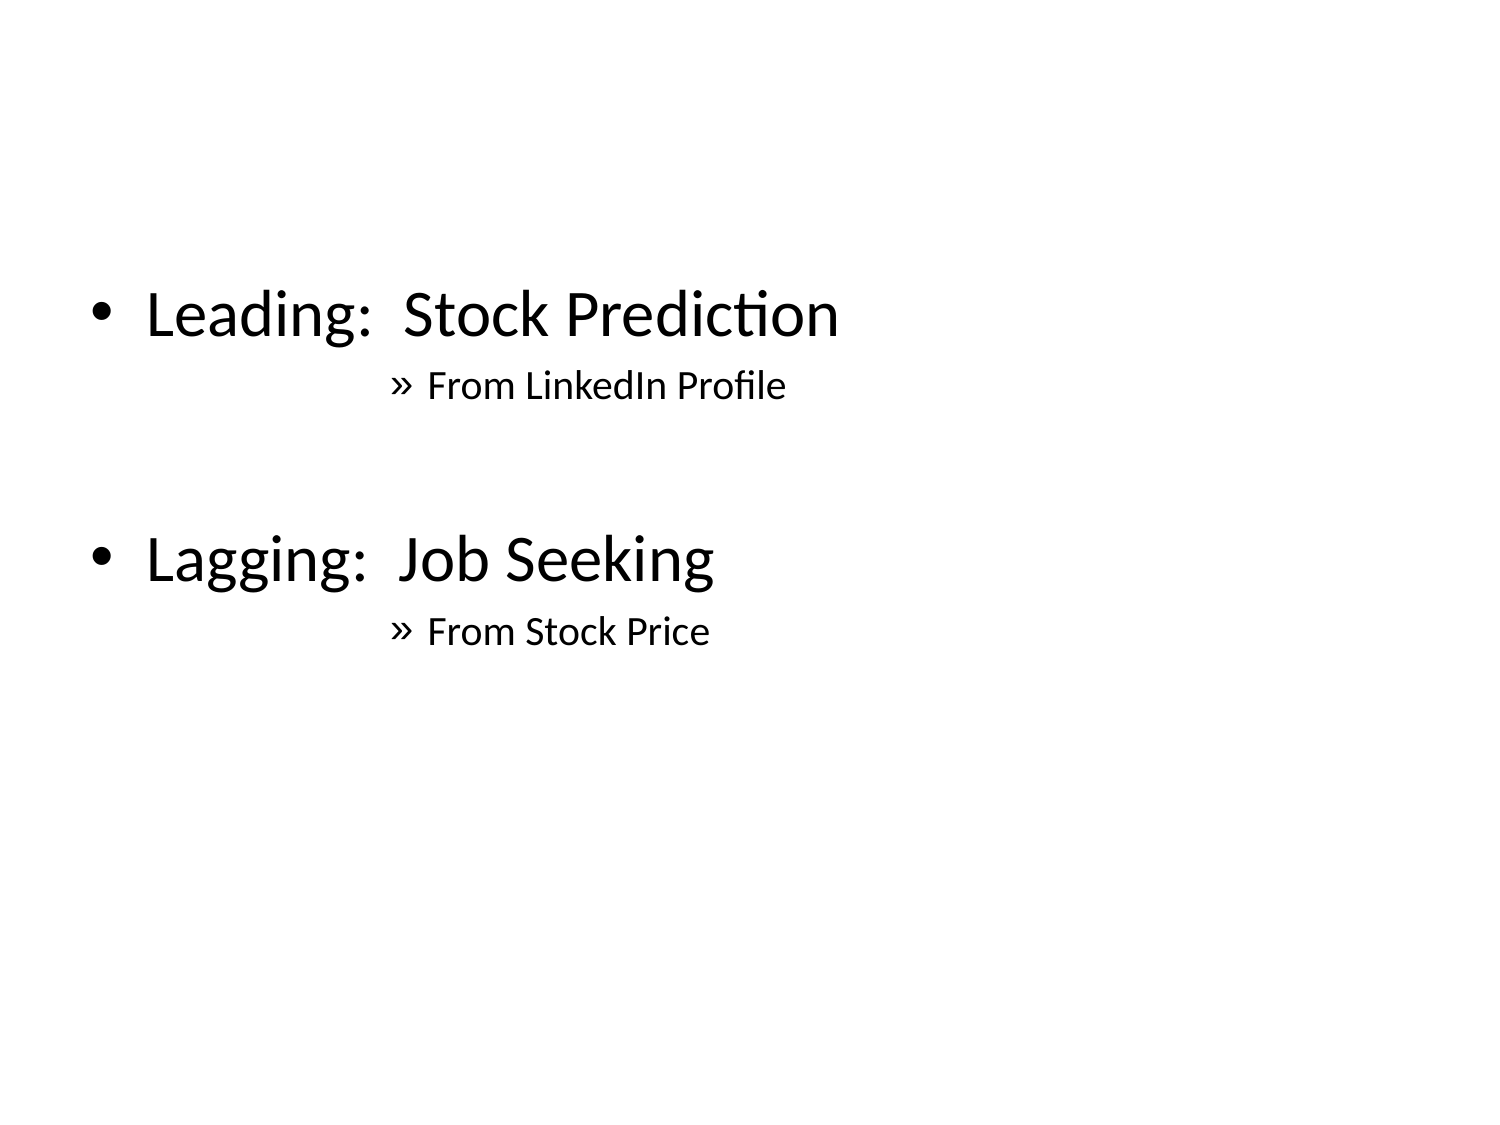

#
Leading:  Stock Prediction
From LinkedIn Profile

Lagging:  Job Seeking
From Stock Price